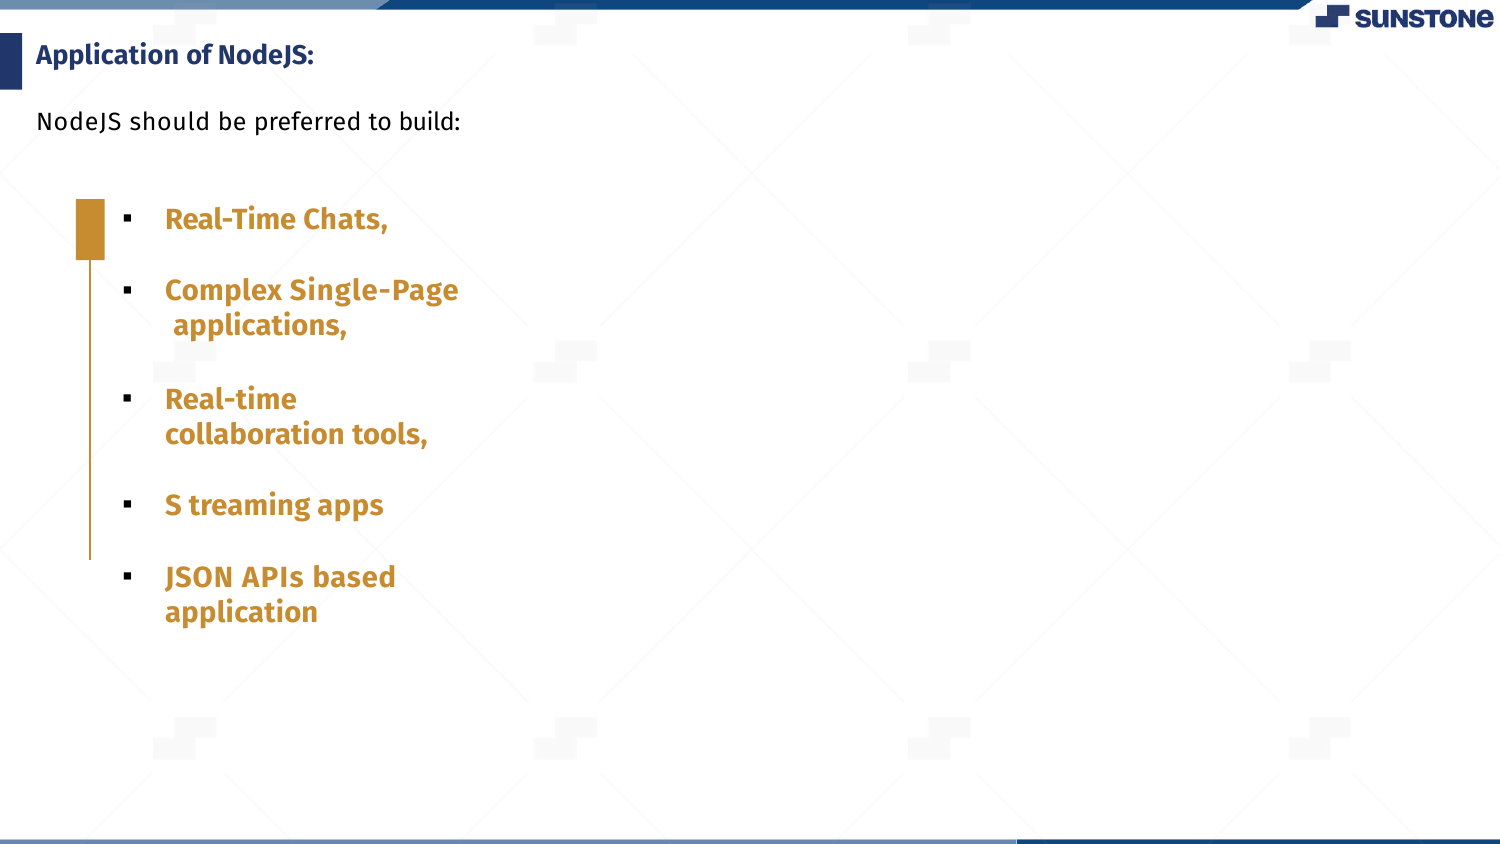

Application of NodeJS:

NodeJS should be preferred to build:

Real-Time Chats,

Complex Single-Page  applications,

Real-time collaboration tools,

S treaming apps

JSON APIs based application